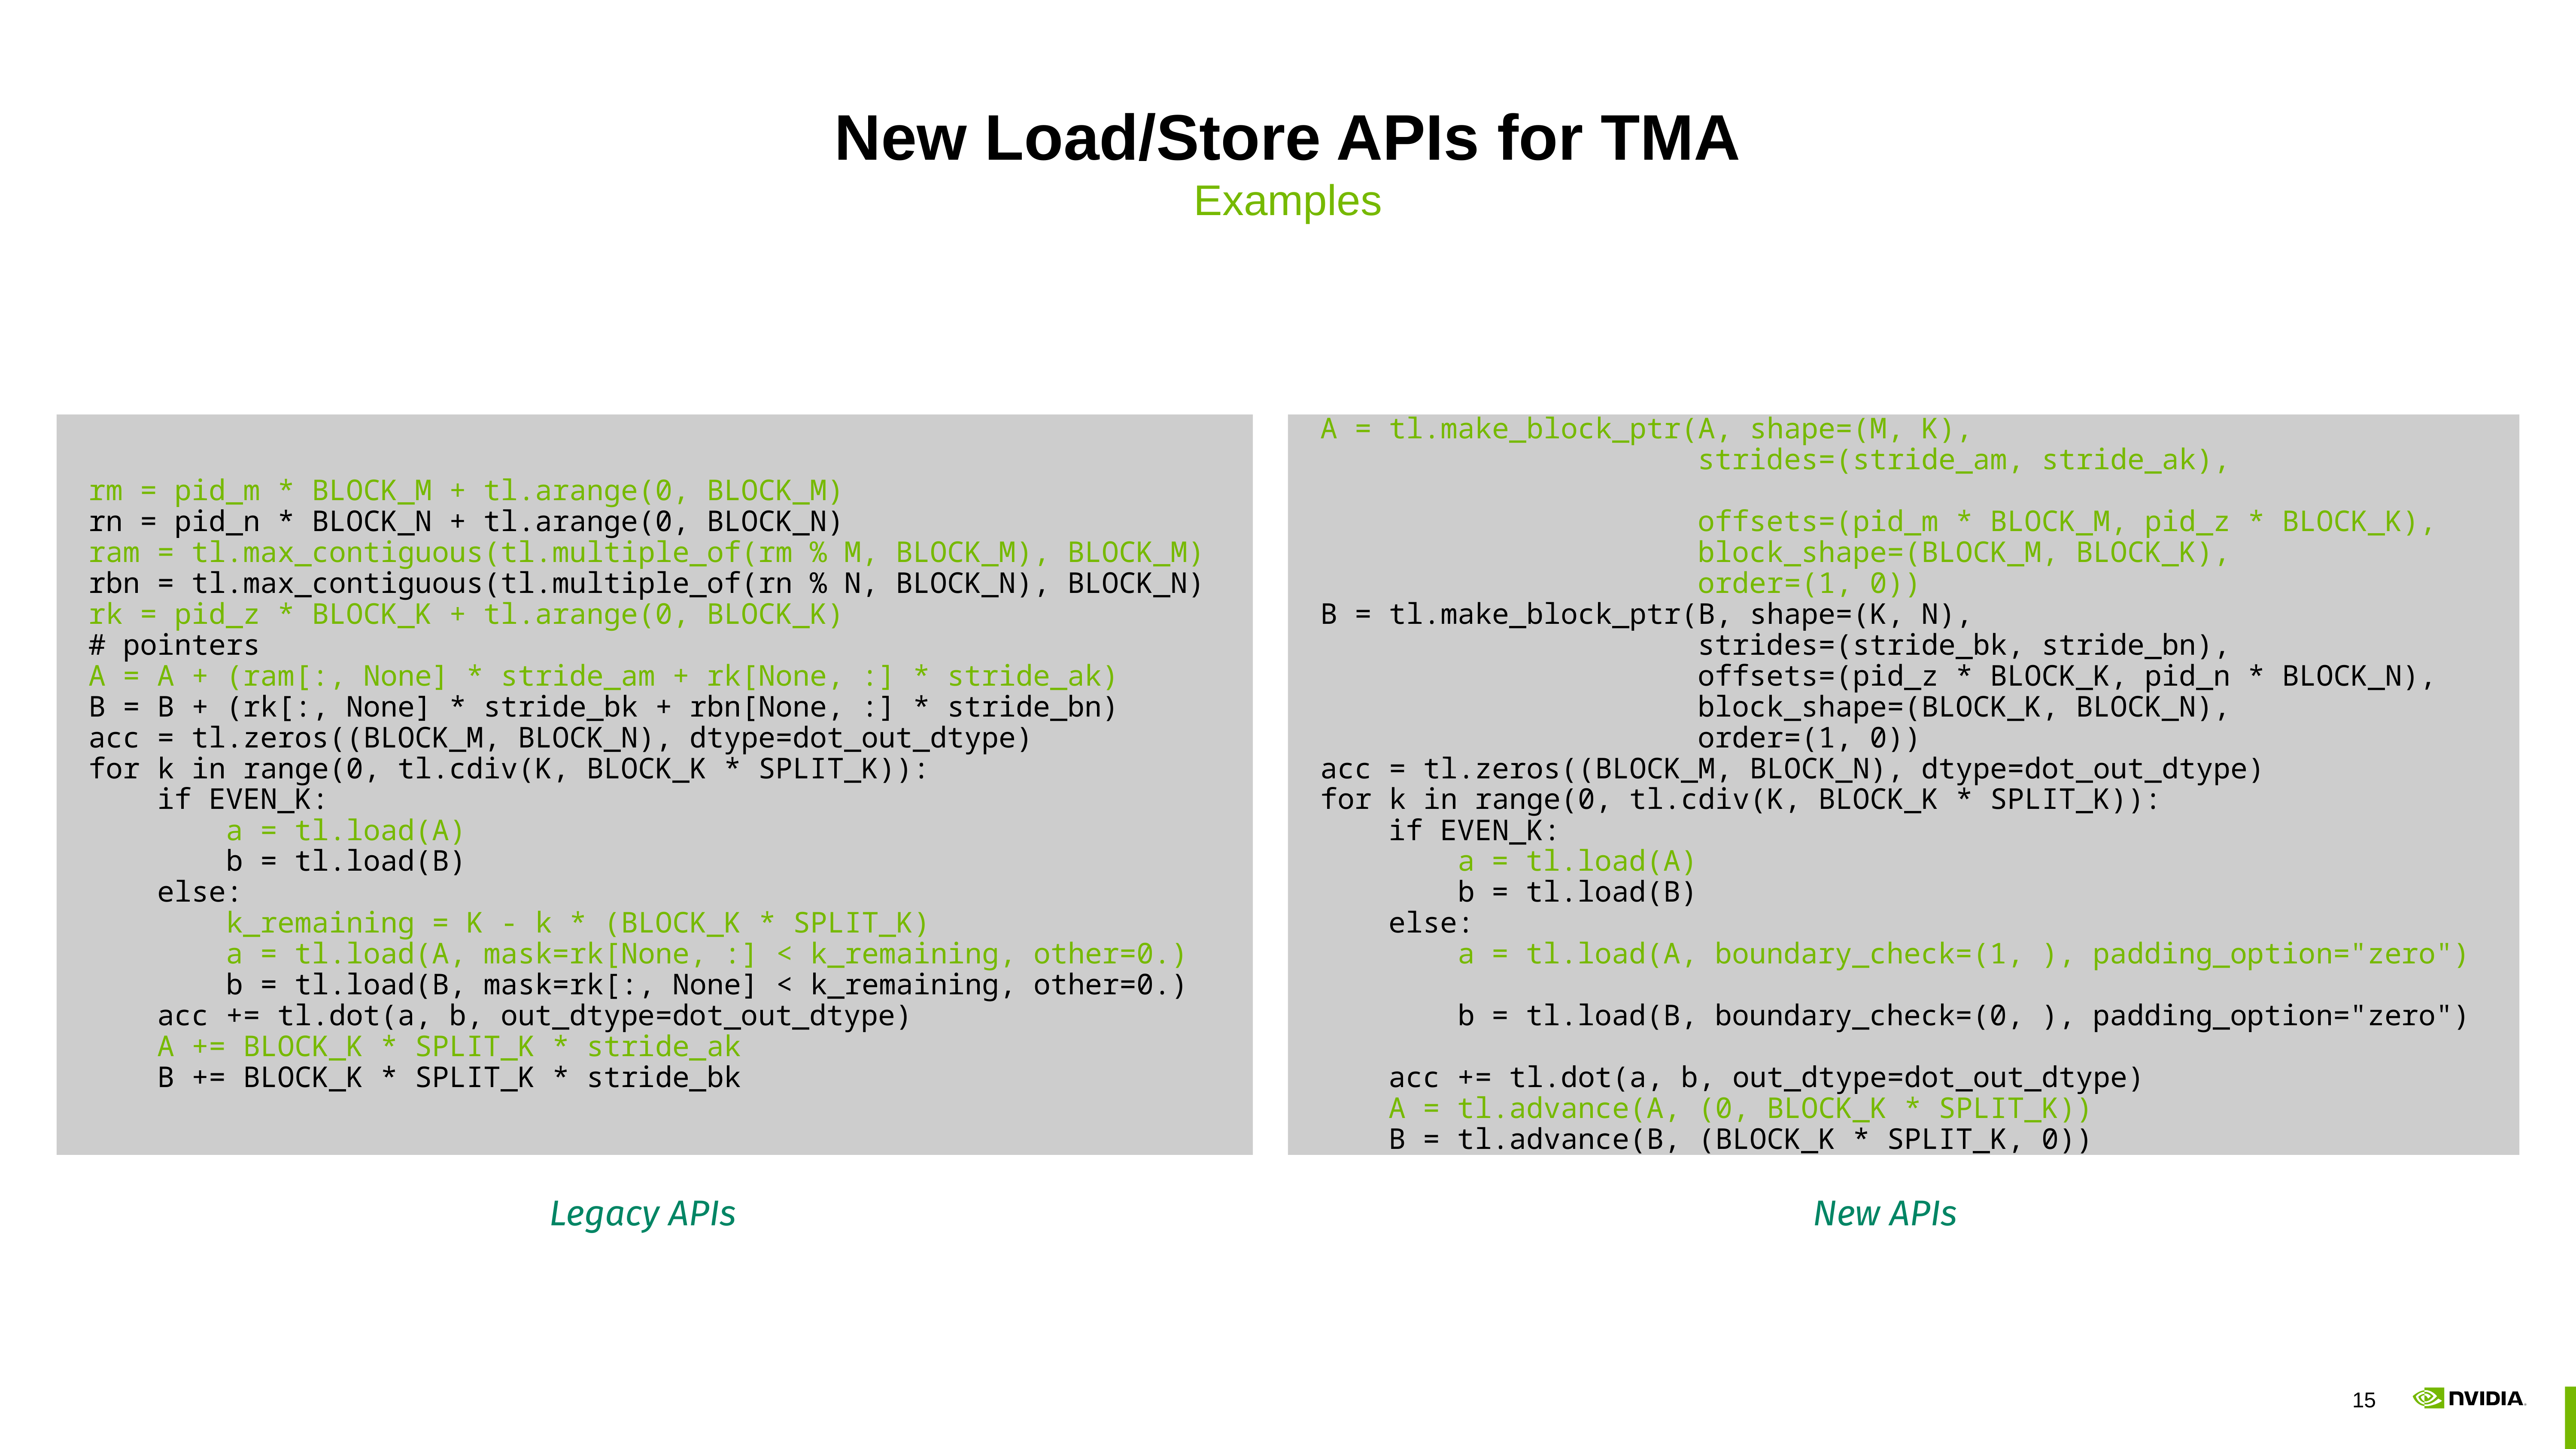

# New Load/Store APIs for TMA
Examples
rm = pid_m * BLOCK_M + tl.arange(0, BLOCK_M)
rn = pid_n * BLOCK_N + tl.arange(0, BLOCK_N)
ram = tl.max_contiguous(tl.multiple_of(rm % M, BLOCK_M), BLOCK_M)
rbn = tl.max_contiguous(tl.multiple_of(rn % N, BLOCK_N), BLOCK_N)
rk = pid_z * BLOCK_K + tl.arange(0, BLOCK_K)
# pointers
A = A + (ram[:, None] * stride_am + rk[None, :] * stride_ak)
B = B + (rk[:, None] * stride_bk + rbn[None, :] * stride_bn)
acc = tl.zeros((BLOCK_M, BLOCK_N), dtype=dot_out_dtype)
for k in range(0, tl.cdiv(K, BLOCK_K * SPLIT_K)):
    if EVEN_K:
        a = tl.load(A)
        b = tl.load(B)
    else:
        k_remaining = K - k * (BLOCK_K * SPLIT_K)
        a = tl.load(A, mask=rk[None, :] < k_remaining, other=0.)
        b = tl.load(B, mask=rk[:, None] < k_remaining, other=0.)
    acc += tl.dot(a, b, out_dtype=dot_out_dtype)
    A += BLOCK_K * SPLIT_K * stride_ak
    B += BLOCK_K * SPLIT_K * stride_bk
A = tl.make_block_ptr(A, shape=(M, K),
                      strides=(stride_am, stride_ak),
                      offsets=(pid_m * BLOCK_M, pid_z * BLOCK_K),
                      block_shape=(BLOCK_M, BLOCK_K),
                      order=(1, 0))
B = tl.make_block_ptr(B, shape=(K, N),
                      strides=(stride_bk, stride_bn),
                      offsets=(pid_z * BLOCK_K, pid_n * BLOCK_N),
                      block_shape=(BLOCK_K, BLOCK_N),
                      order=(1, 0))
acc = tl.zeros((BLOCK_M, BLOCK_N), dtype=dot_out_dtype)
for k in range(0, tl.cdiv(K, BLOCK_K * SPLIT_K)):
    if EVEN_K:
        a = tl.load(A)
        b = tl.load(B)
    else:
        a = tl.load(A, boundary_check=(1, ), padding_option="zero")
        b = tl.load(B, boundary_check=(0, ), padding_option="zero")
    acc += tl.dot(a, b, out_dtype=dot_out_dtype)
    A = tl.advance(A, (0, BLOCK_K * SPLIT_K))
    B = tl.advance(B, (BLOCK_K * SPLIT_K, 0))
Legacy APIs
New APIs